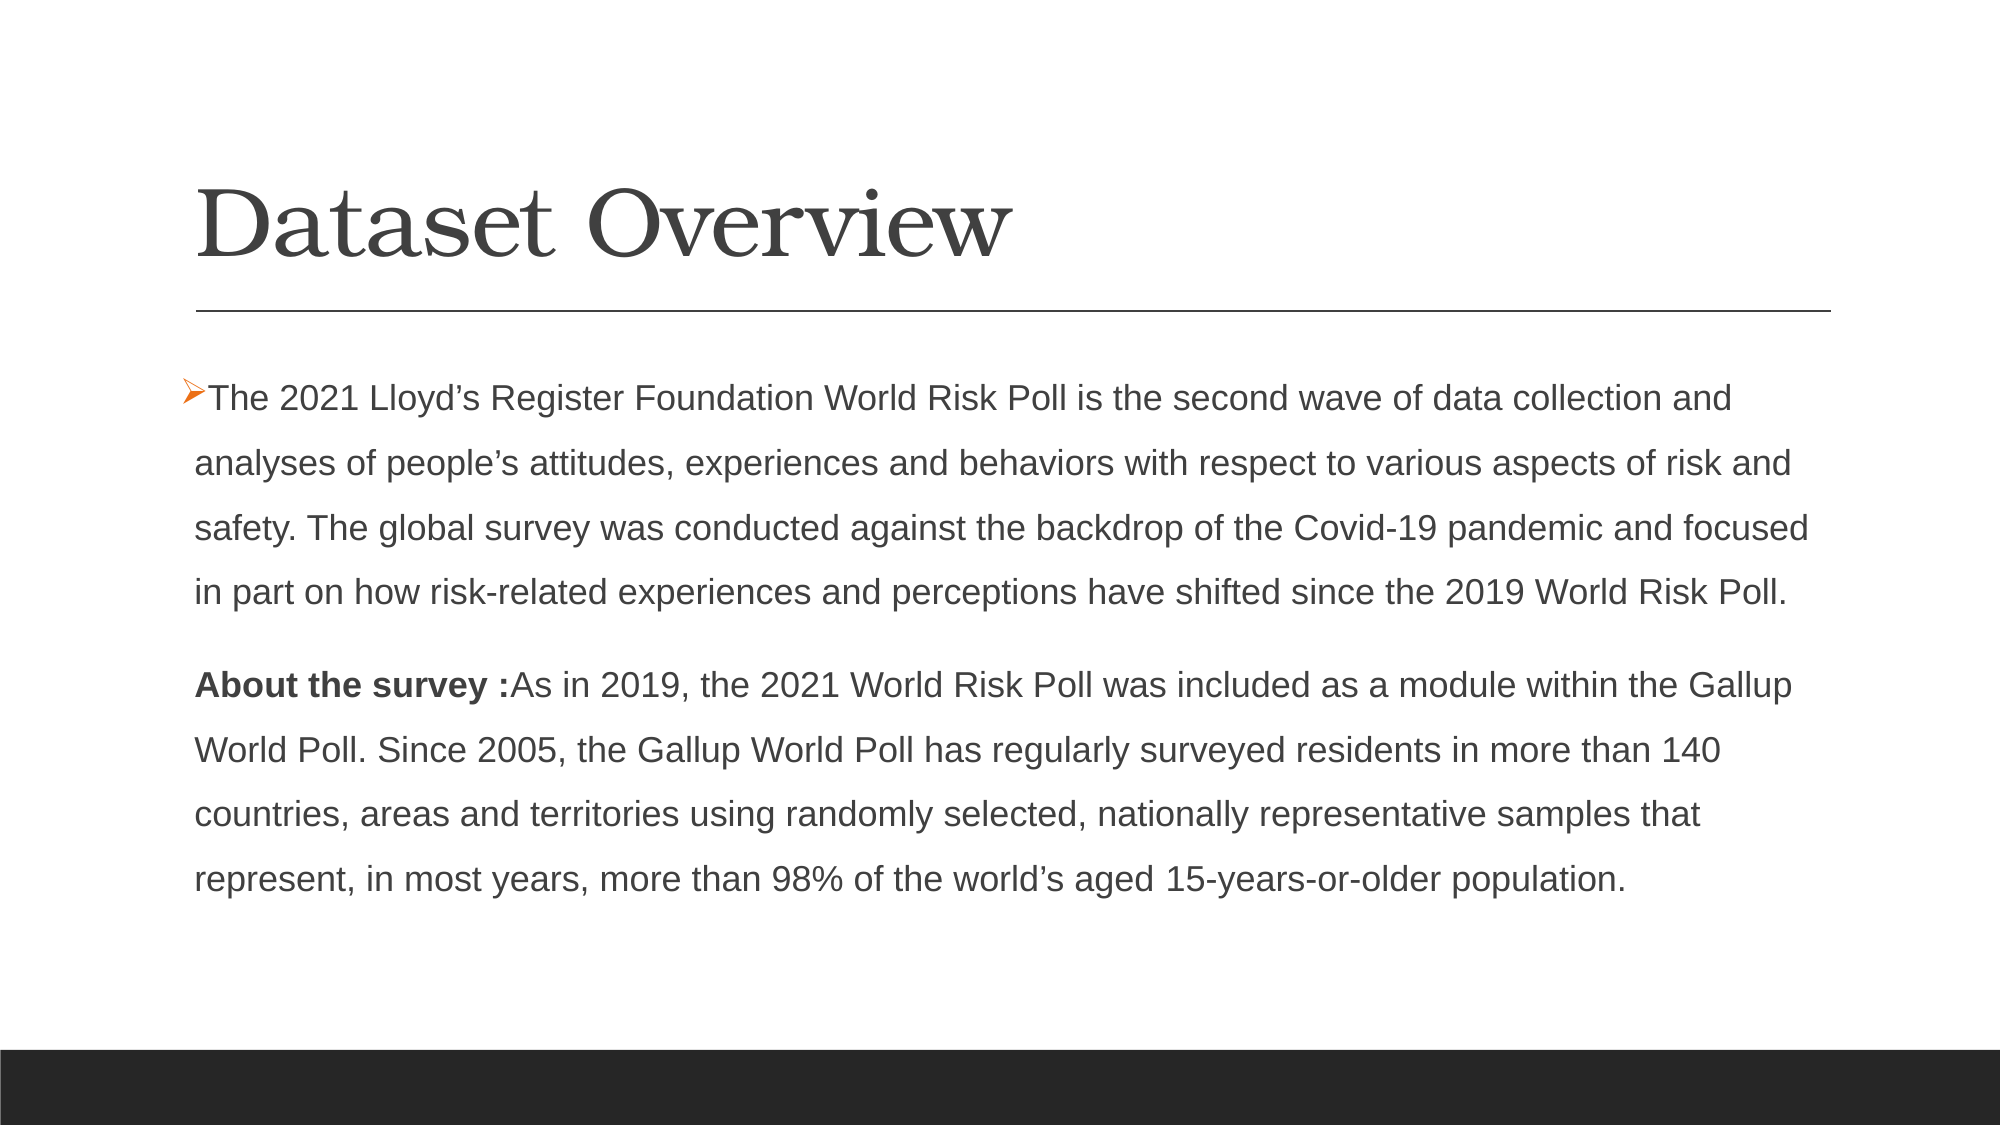

# Dataset Overview
The 2021 Lloyd’s Register Foundation World Risk Poll is the second wave of data collection and analyses of people’s attitudes, experiences and behaviors with respect to various aspects of risk and safety. The global survey was conducted against the backdrop of the Covid-19 pandemic and focused in part on how risk-related experiences and perceptions have shifted since the 2019 World Risk Poll.
About the survey :As in 2019, the 2021 World Risk Poll was included as a module within the Gallup World Poll. Since 2005, the Gallup World Poll has regularly surveyed residents in more than 140 countries, areas and territories using randomly selected, nationally representative samples that represent, in most years, more than 98% of the world’s aged 15-years-or-older population.